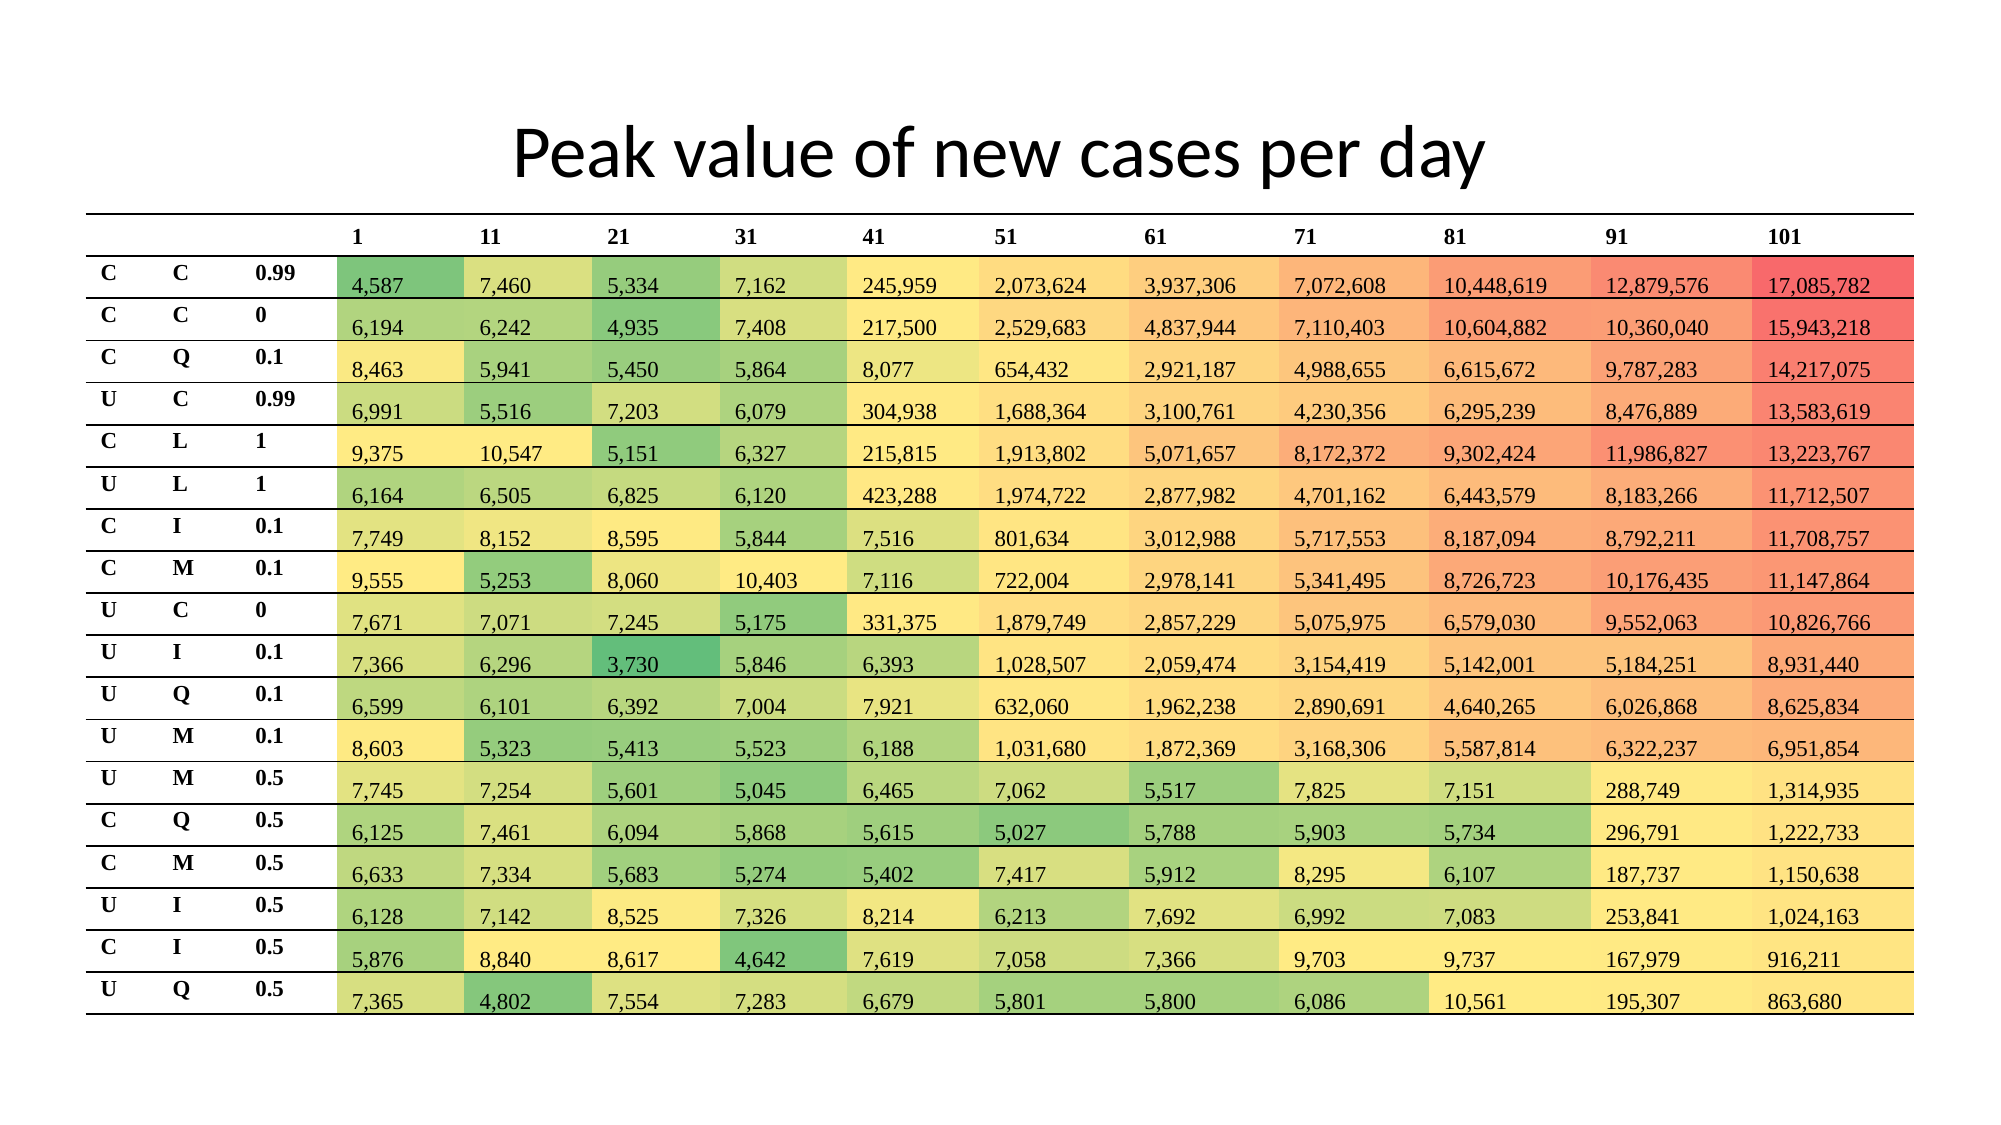

Peak value of new cases per day
|  |  |  | 1 | 11 | 21 | 31 | 41 | 51 | 61 | 71 | 81 | 91 | 101 |
| --- | --- | --- | --- | --- | --- | --- | --- | --- | --- | --- | --- | --- | --- |
| C | C | 0.99 | 4,587 | 7,460 | 5,334 | 7,162 | 245,959 | 2,073,624 | 3,937,306 | 7,072,608 | 10,448,619 | 12,879,576 | 17,085,782 |
| C | C | 0 | 6,194 | 6,242 | 4,935 | 7,408 | 217,500 | 2,529,683 | 4,837,944 | 7,110,403 | 10,604,882 | 10,360,040 | 15,943,218 |
| C | Q | 0.1 | 8,463 | 5,941 | 5,450 | 5,864 | 8,077 | 654,432 | 2,921,187 | 4,988,655 | 6,615,672 | 9,787,283 | 14,217,075 |
| U | C | 0.99 | 6,991 | 5,516 | 7,203 | 6,079 | 304,938 | 1,688,364 | 3,100,761 | 4,230,356 | 6,295,239 | 8,476,889 | 13,583,619 |
| C | L | 1 | 9,375 | 10,547 | 5,151 | 6,327 | 215,815 | 1,913,802 | 5,071,657 | 8,172,372 | 9,302,424 | 11,986,827 | 13,223,767 |
| U | L | 1 | 6,164 | 6,505 | 6,825 | 6,120 | 423,288 | 1,974,722 | 2,877,982 | 4,701,162 | 6,443,579 | 8,183,266 | 11,712,507 |
| C | I | 0.1 | 7,749 | 8,152 | 8,595 | 5,844 | 7,516 | 801,634 | 3,012,988 | 5,717,553 | 8,187,094 | 8,792,211 | 11,708,757 |
| C | M | 0.1 | 9,555 | 5,253 | 8,060 | 10,403 | 7,116 | 722,004 | 2,978,141 | 5,341,495 | 8,726,723 | 10,176,435 | 11,147,864 |
| U | C | 0 | 7,671 | 7,071 | 7,245 | 5,175 | 331,375 | 1,879,749 | 2,857,229 | 5,075,975 | 6,579,030 | 9,552,063 | 10,826,766 |
| U | I | 0.1 | 7,366 | 6,296 | 3,730 | 5,846 | 6,393 | 1,028,507 | 2,059,474 | 3,154,419 | 5,142,001 | 5,184,251 | 8,931,440 |
| U | Q | 0.1 | 6,599 | 6,101 | 6,392 | 7,004 | 7,921 | 632,060 | 1,962,238 | 2,890,691 | 4,640,265 | 6,026,868 | 8,625,834 |
| U | M | 0.1 | 8,603 | 5,323 | 5,413 | 5,523 | 6,188 | 1,031,680 | 1,872,369 | 3,168,306 | 5,587,814 | 6,322,237 | 6,951,854 |
| U | M | 0.5 | 7,745 | 7,254 | 5,601 | 5,045 | 6,465 | 7,062 | 5,517 | 7,825 | 7,151 | 288,749 | 1,314,935 |
| C | Q | 0.5 | 6,125 | 7,461 | 6,094 | 5,868 | 5,615 | 5,027 | 5,788 | 5,903 | 5,734 | 296,791 | 1,222,733 |
| C | M | 0.5 | 6,633 | 7,334 | 5,683 | 5,274 | 5,402 | 7,417 | 5,912 | 8,295 | 6,107 | 187,737 | 1,150,638 |
| U | I | 0.5 | 6,128 | 7,142 | 8,525 | 7,326 | 8,214 | 6,213 | 7,692 | 6,992 | 7,083 | 253,841 | 1,024,163 |
| C | I | 0.5 | 5,876 | 8,840 | 8,617 | 4,642 | 7,619 | 7,058 | 7,366 | 9,703 | 9,737 | 167,979 | 916,211 |
| U | Q | 0.5 | 7,365 | 4,802 | 7,554 | 7,283 | 6,679 | 5,801 | 5,800 | 6,086 | 10,561 | 195,307 | 863,680 |